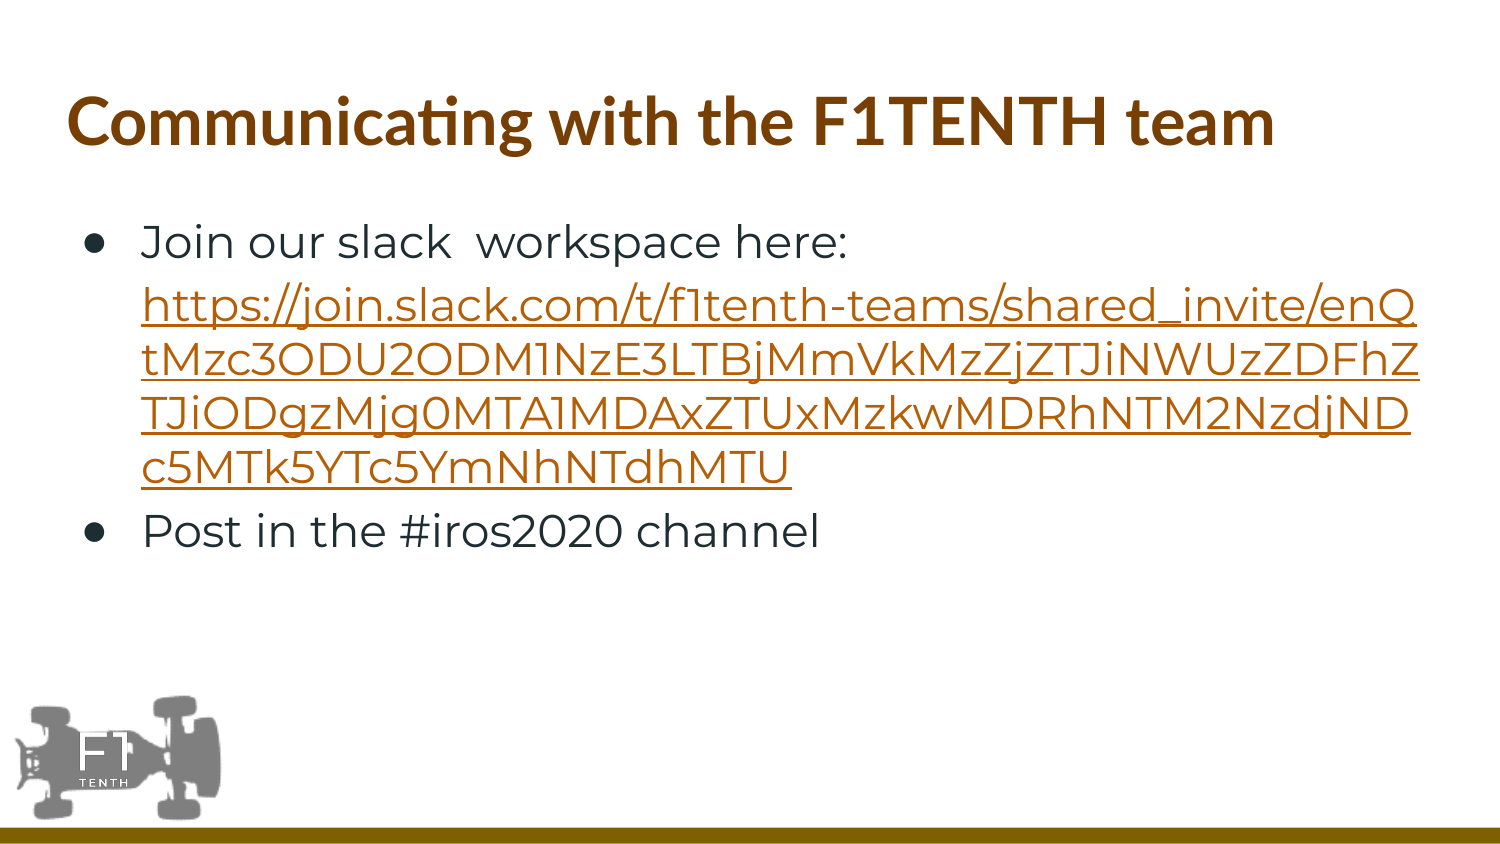

# Communicating with the F1TENTH team
Join our slack  workspace here: https://join.slack.com/t/f1tenth-teams/shared_invite/enQtMzc3ODU2ODM1NzE3LTBjMmVkMzZjZTJiNWUzZDFhZTJiODgzMjg0MTA1MDAxZTUxMzkwMDRhNTM2NzdjNDc5MTk5YTc5YmNhNTdhMTU
Post in the #iros2020 channel